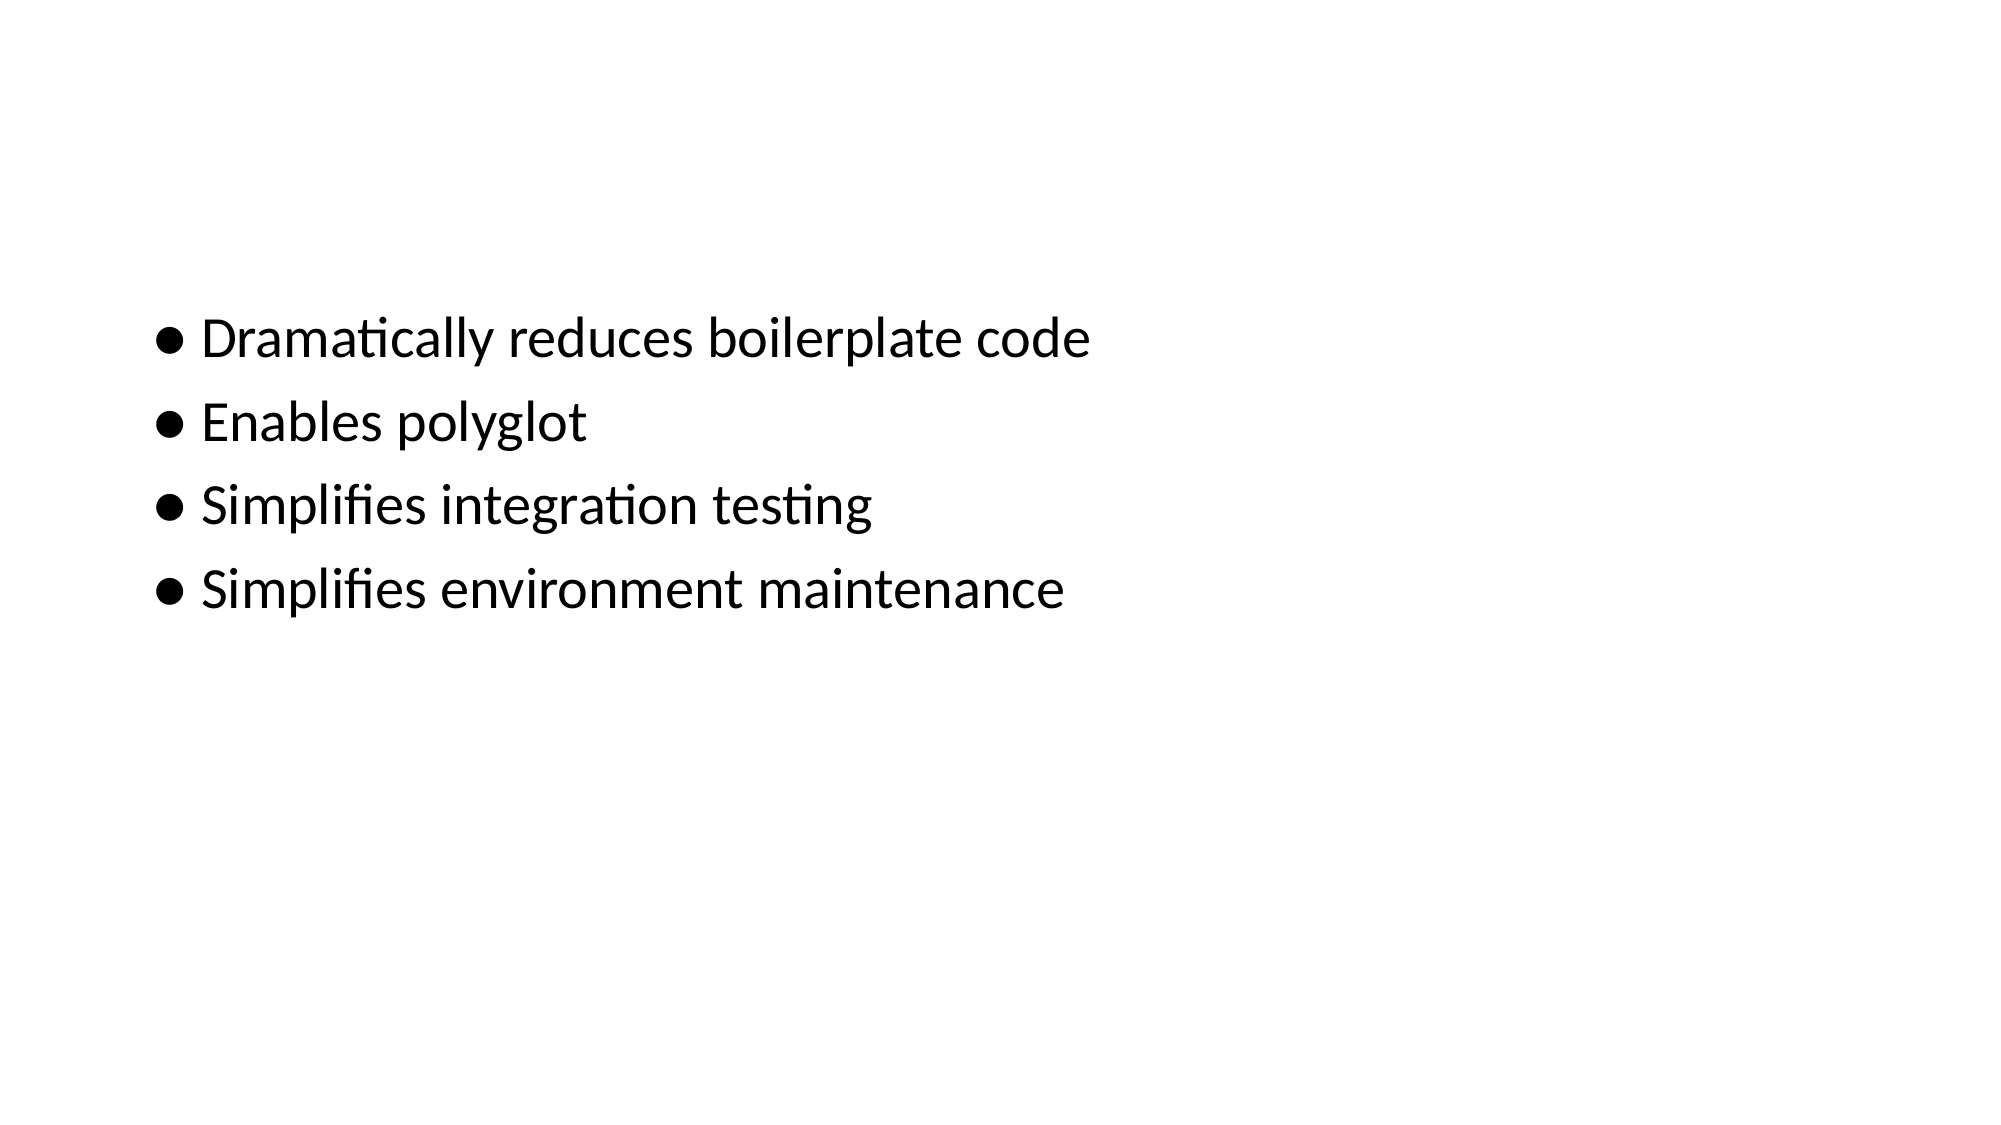

#
● Dramatically reduces boilerplate code
● Enables polyglot
● Simplifies integration testing
● Simplifies environment maintenance